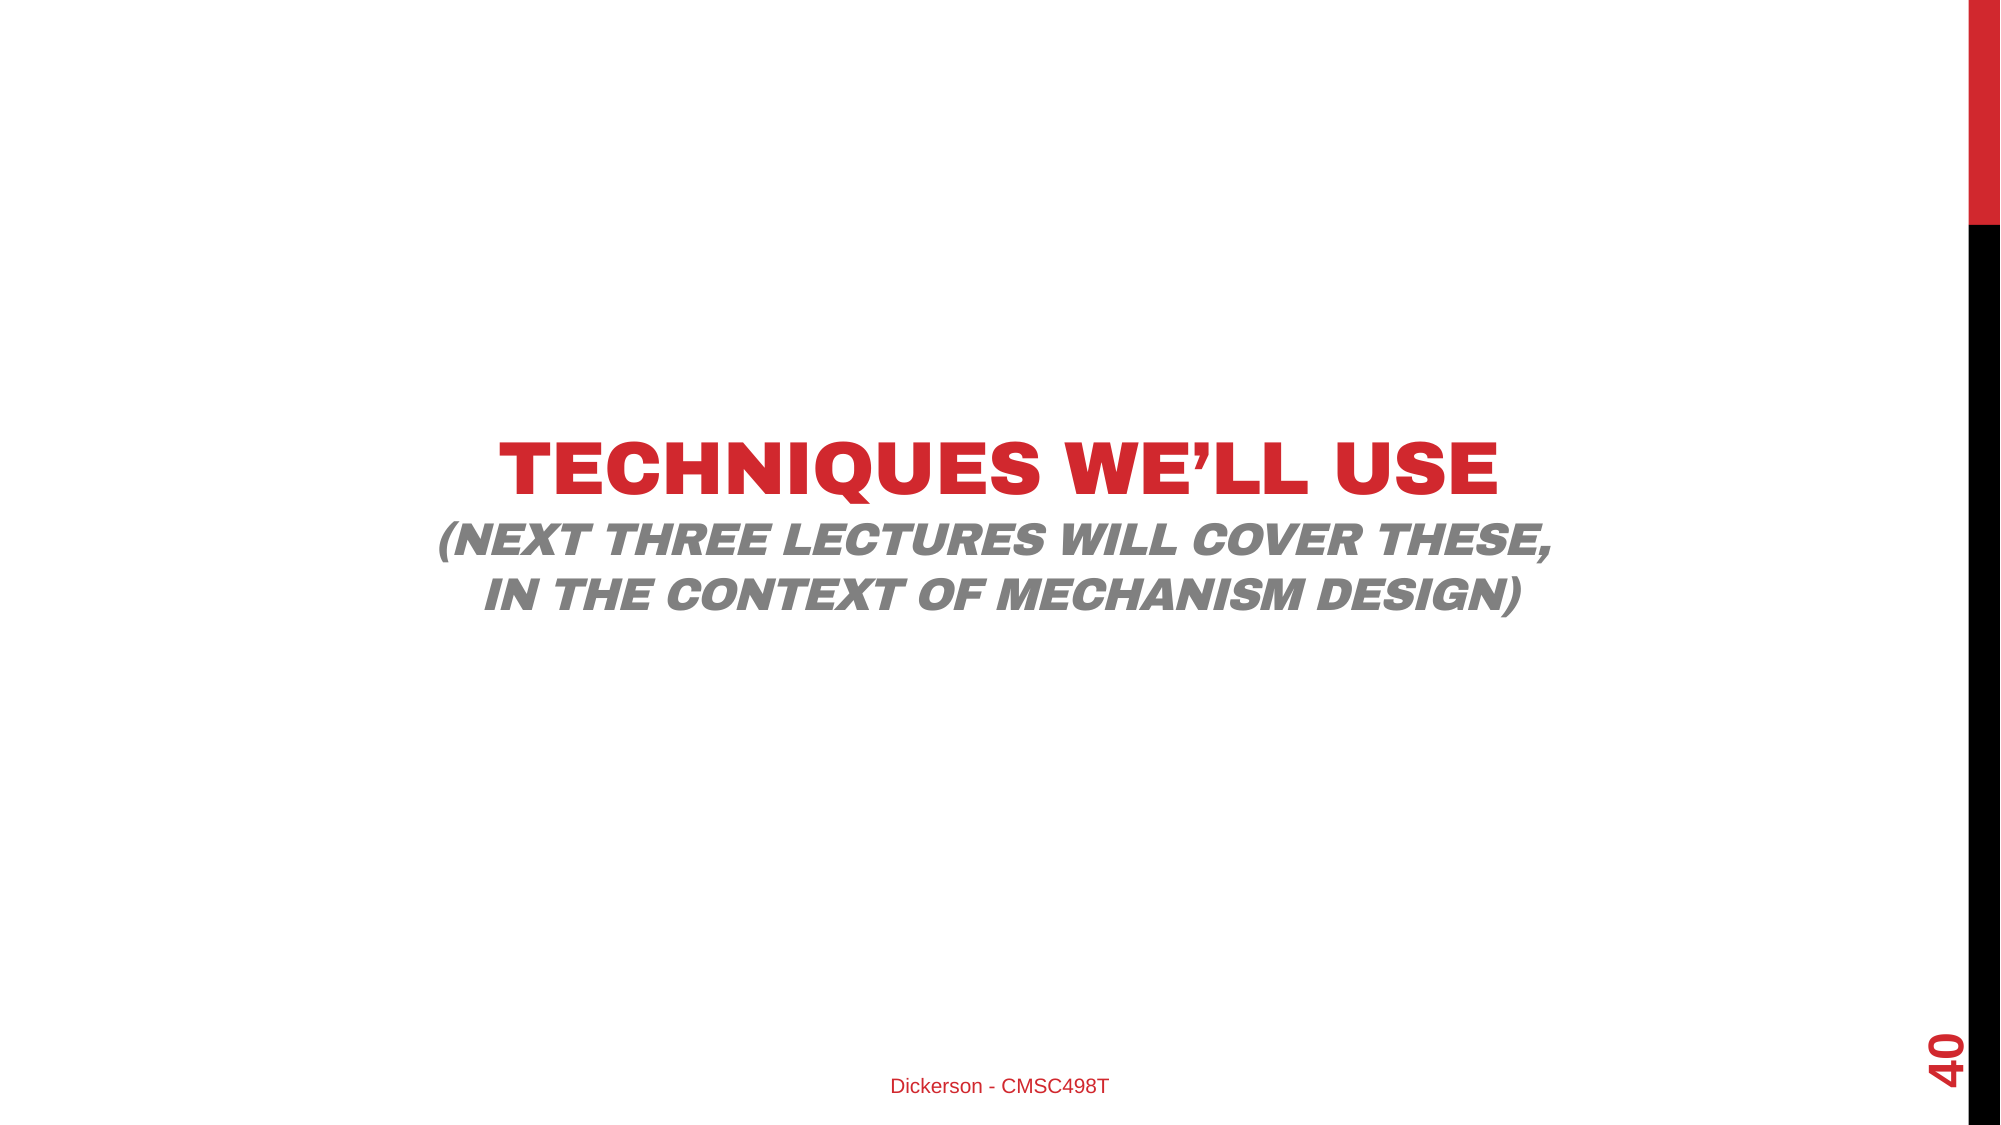

# Techniques we’ll use (Next three lectures will cover these, In the context of Mechanism Design)
40
Dickerson - CMSC498T